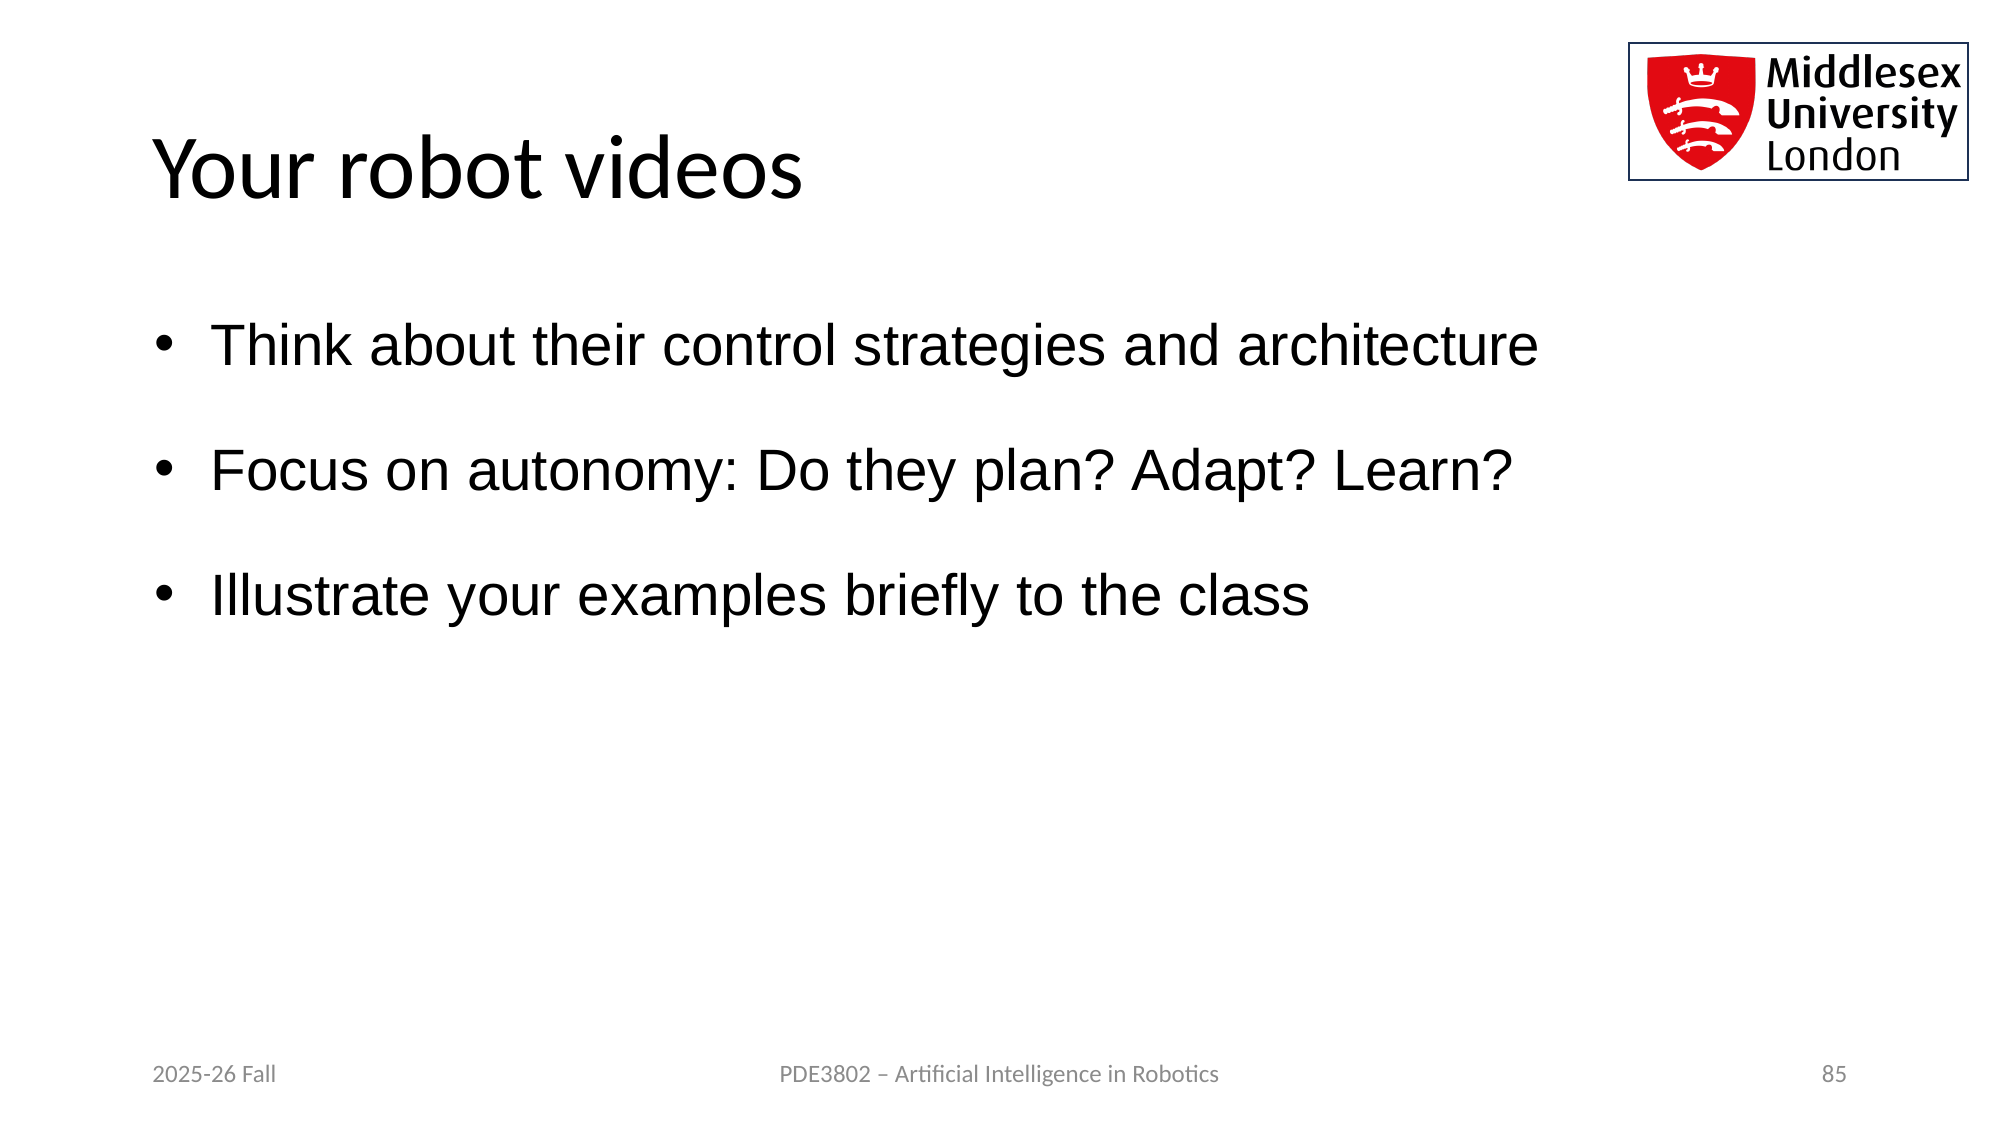

# Your robot videos
Think about their control strategies and architecture
Focus on autonomy: Do they plan? Adapt? Learn?
Illustrate your examples briefly to the class

2025-26 Fall
PDE3802 – Artificial Intelligence in Robotics
85